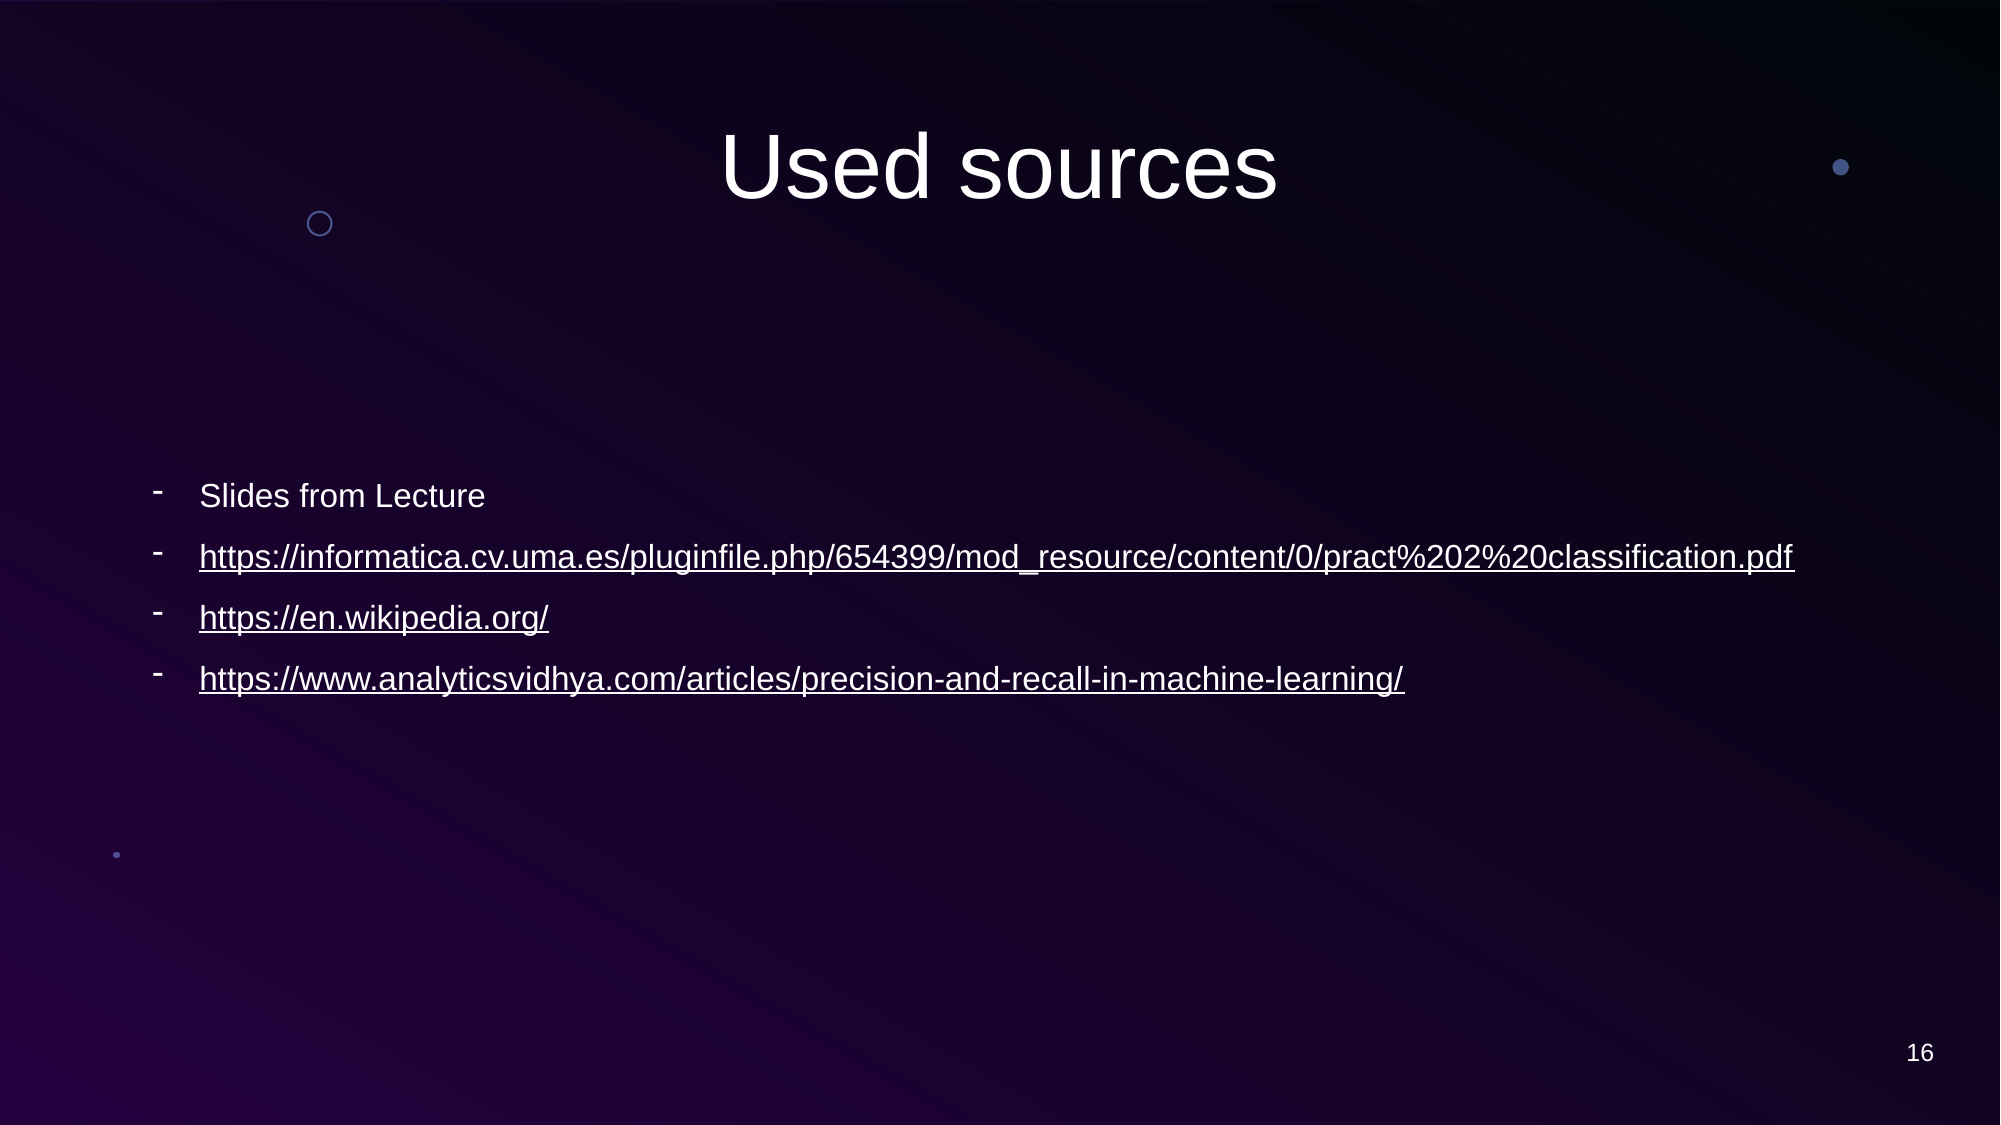

# Used sources
Slides from Lecture
https://informatica.cv.uma.es/pluginfile.php/654399/mod_resource/content/0/pract%202%20classification.pdf
https://en.wikipedia.org/
https://www.analyticsvidhya.com/articles/precision-and-recall-in-machine-learning/

16